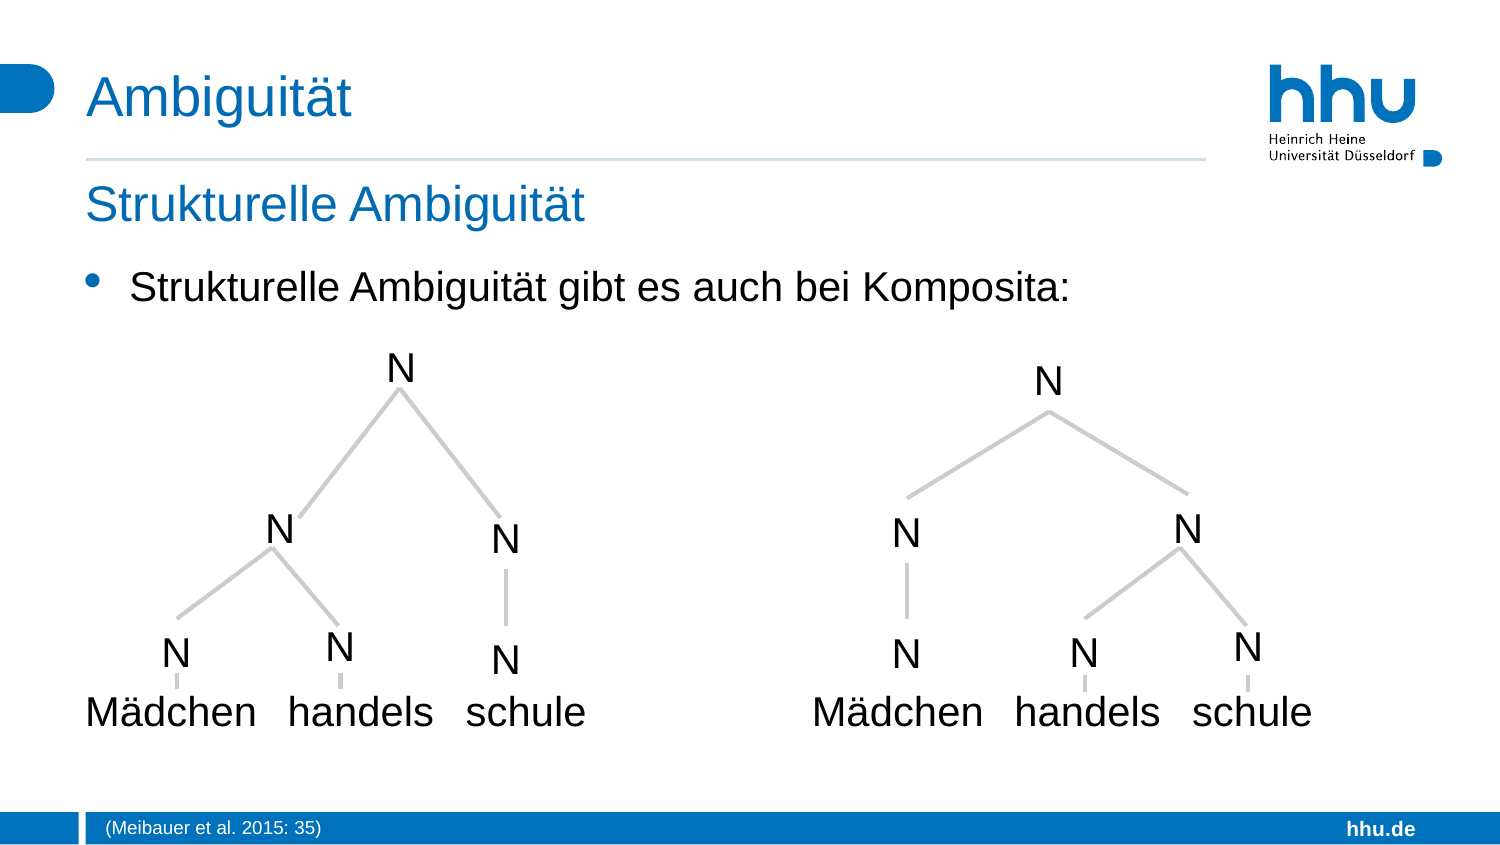

# Ambiguität
Strukturelle Ambiguität
Strukturelle Ambiguität gibt es auch bei Komposita:
N
N
N
N
N
N
N
N
N
N
N
N
Mädchen
handels
schule
Mädchen
handels
schule
(Meibauer et al. 2015: 35)
27